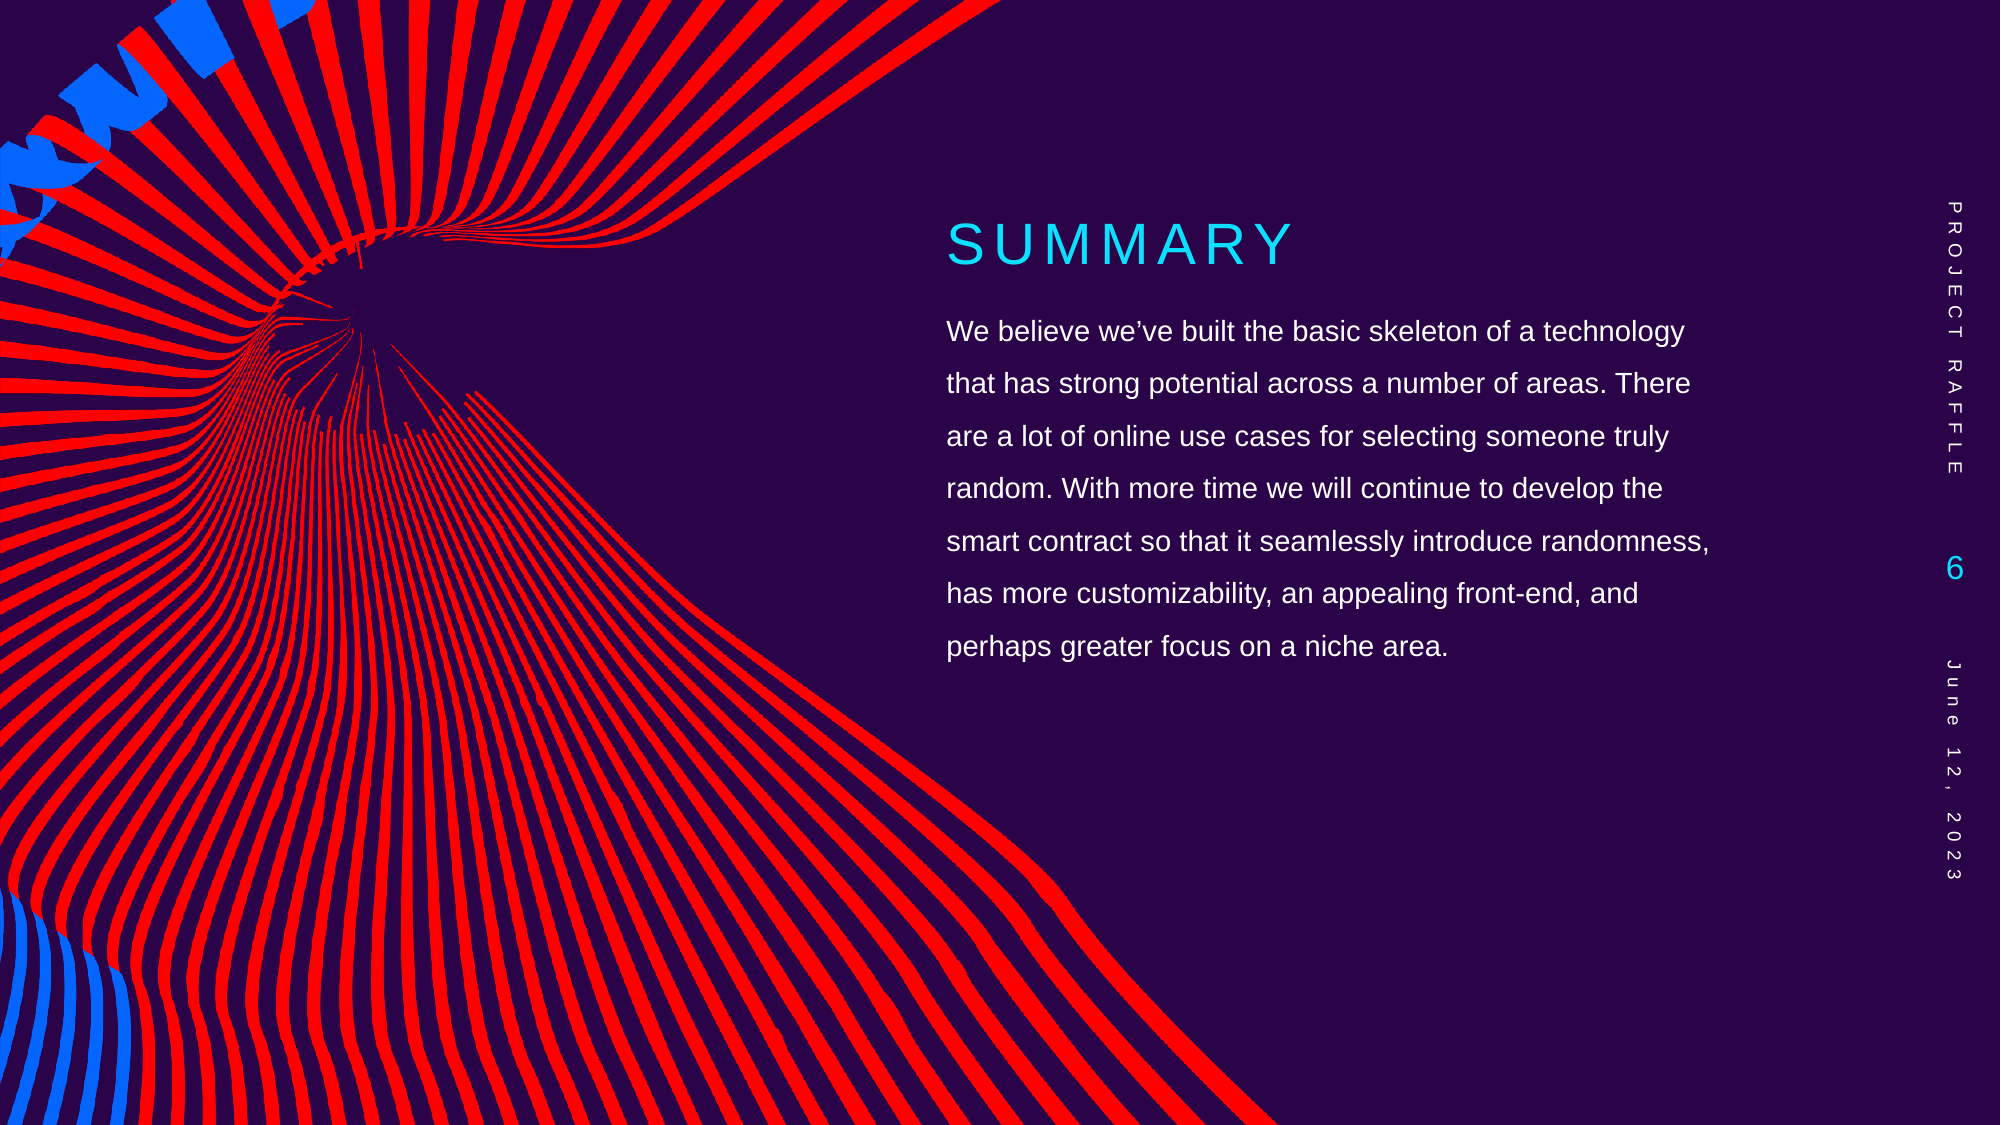

# Summary
Project raffle
We believe we’ve built the basic skeleton of a technology that has strong potential across a number of areas. There are a lot of online use cases for selecting someone truly random. With more time we will continue to develop the smart contract so that it seamlessly introduce randomness, has more customizability, an appealing front-end, and perhaps greater focus on a niche area.
6
June 12, 2023